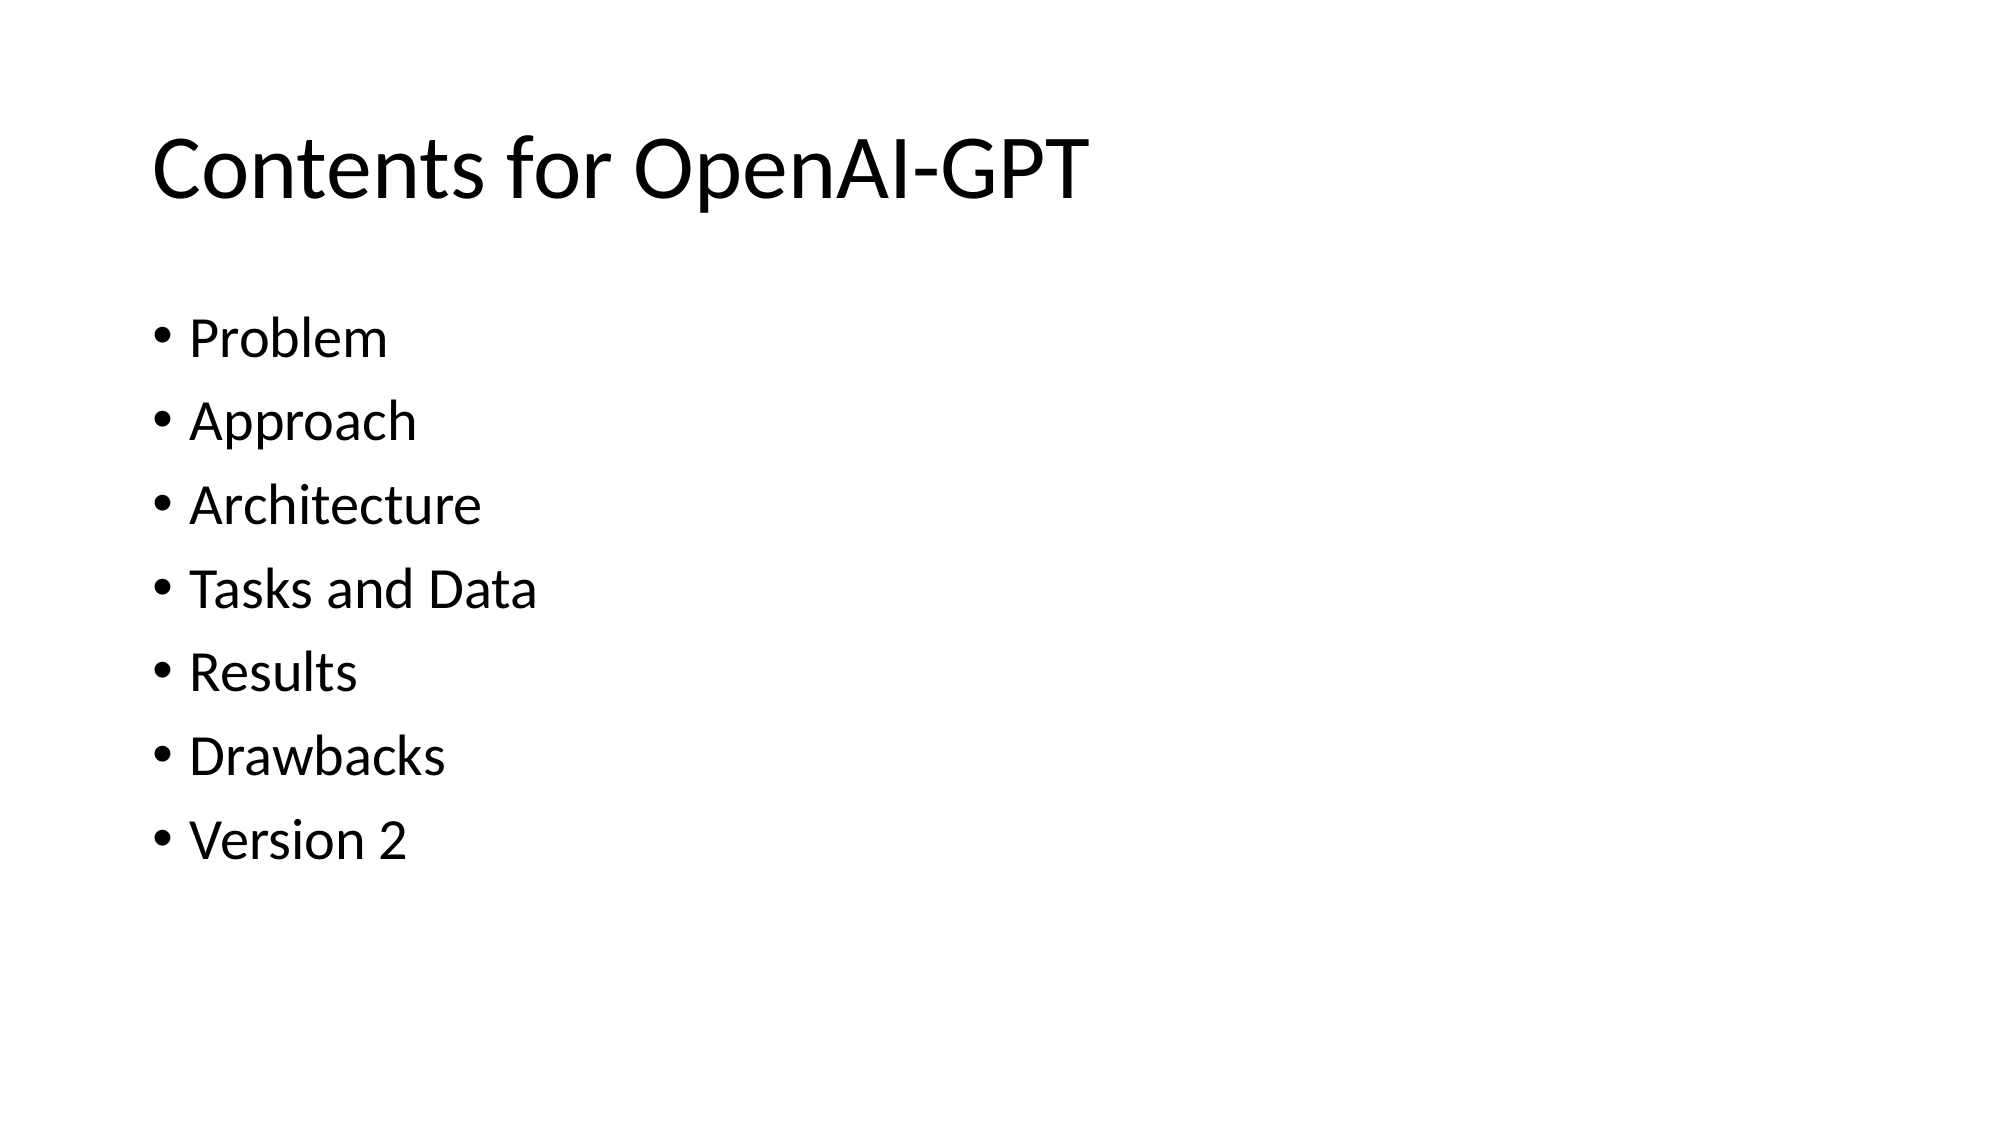

# Contents for OpenAI-GPT
Problem
Approach
Architecture
Tasks and Data
Results
Drawbacks
Version 2